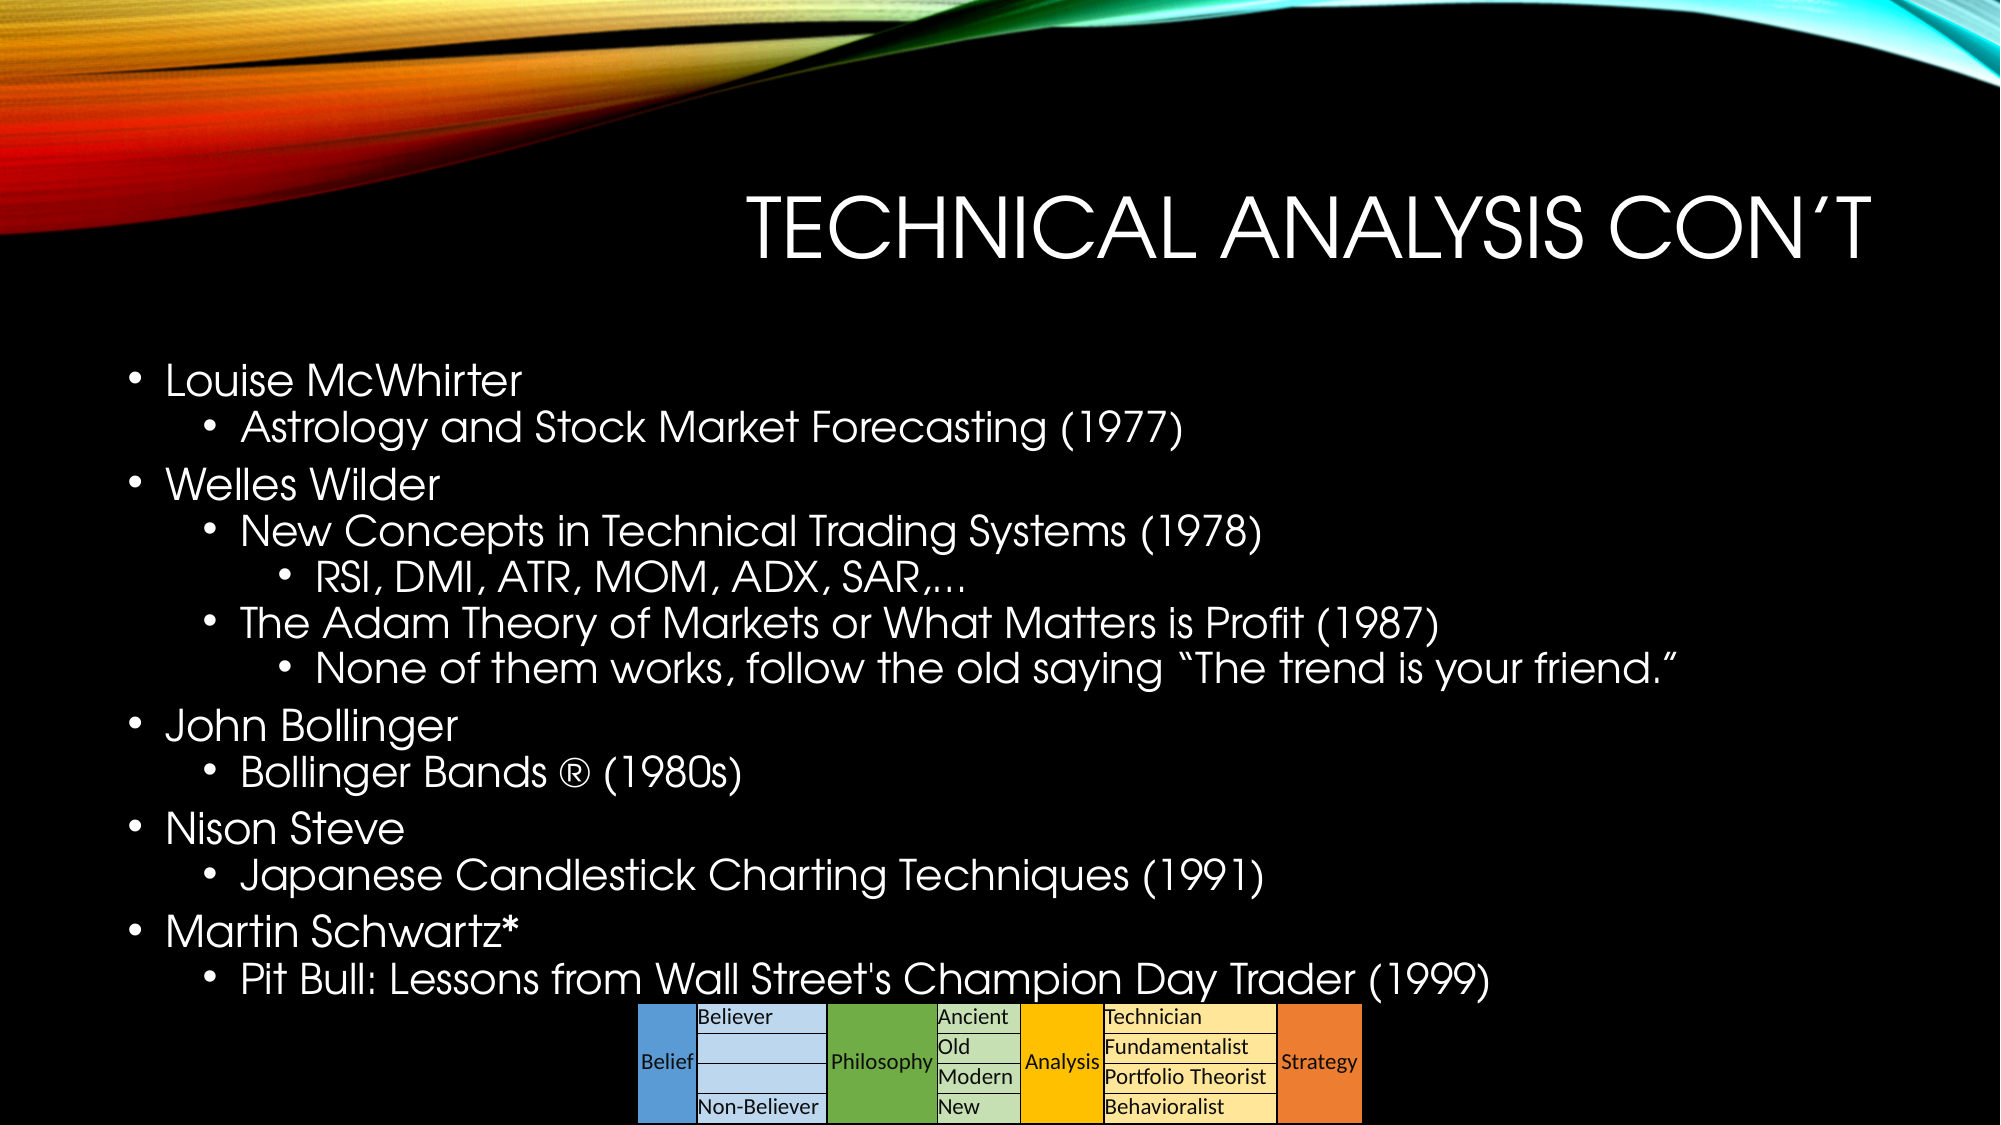

# TECHNICAL ANALYSIS CON’T
Louise McWhirter
Astrology and Stock Market Forecasting (1977)
Welles Wilder
New Concepts in Technical Trading Systems (1978)
RSI, DMI, ATR, MOM, ADX, SAR,…
The Adam Theory of Markets or What Matters is Profit (1987)
None of them works, follow the old saying “The trend is your friend.”
John Bollinger
Bollinger Bands ® (1980s)
Nison Steve
Japanese Candlestick Charting Techniques (1991)
Martin Schwartz*
Pit Bull: Lessons from Wall Street's Champion Day Trader (1999)

| Belief | Believer | Philosophy | Ancient | Analysis | Technician | Strategy |
| --- | --- | --- | --- | --- | --- | --- |
|  |  |  | Old |  | Fundamentalist |  |
|  |  |  | Modern |  | Portfolio Theorist |  |
|  | Non-Believer |  | New |  | Behavioralist |  |